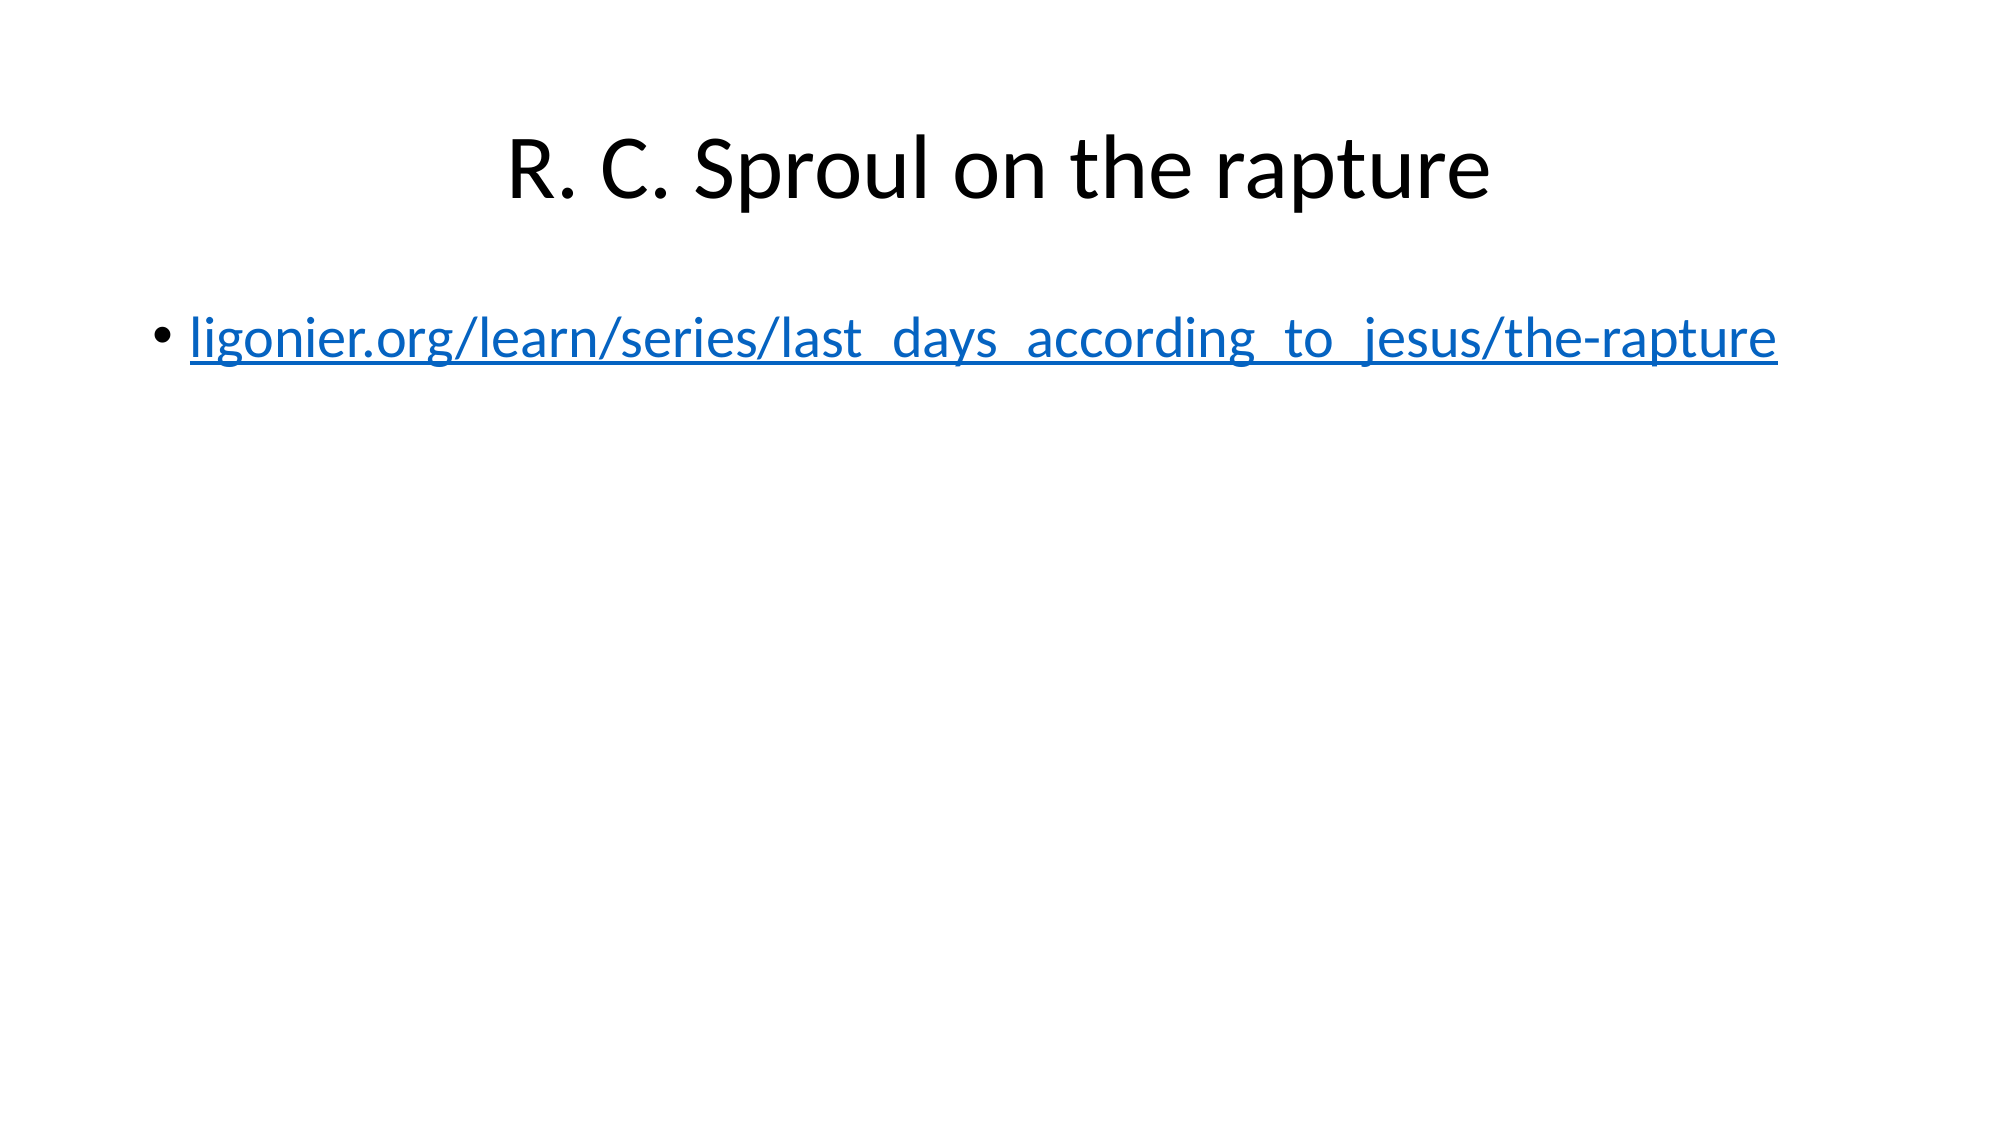

# R. C. Sproul on the rapture
ligonier.org/learn/series/last_days_according_to_jesus/the-rapture